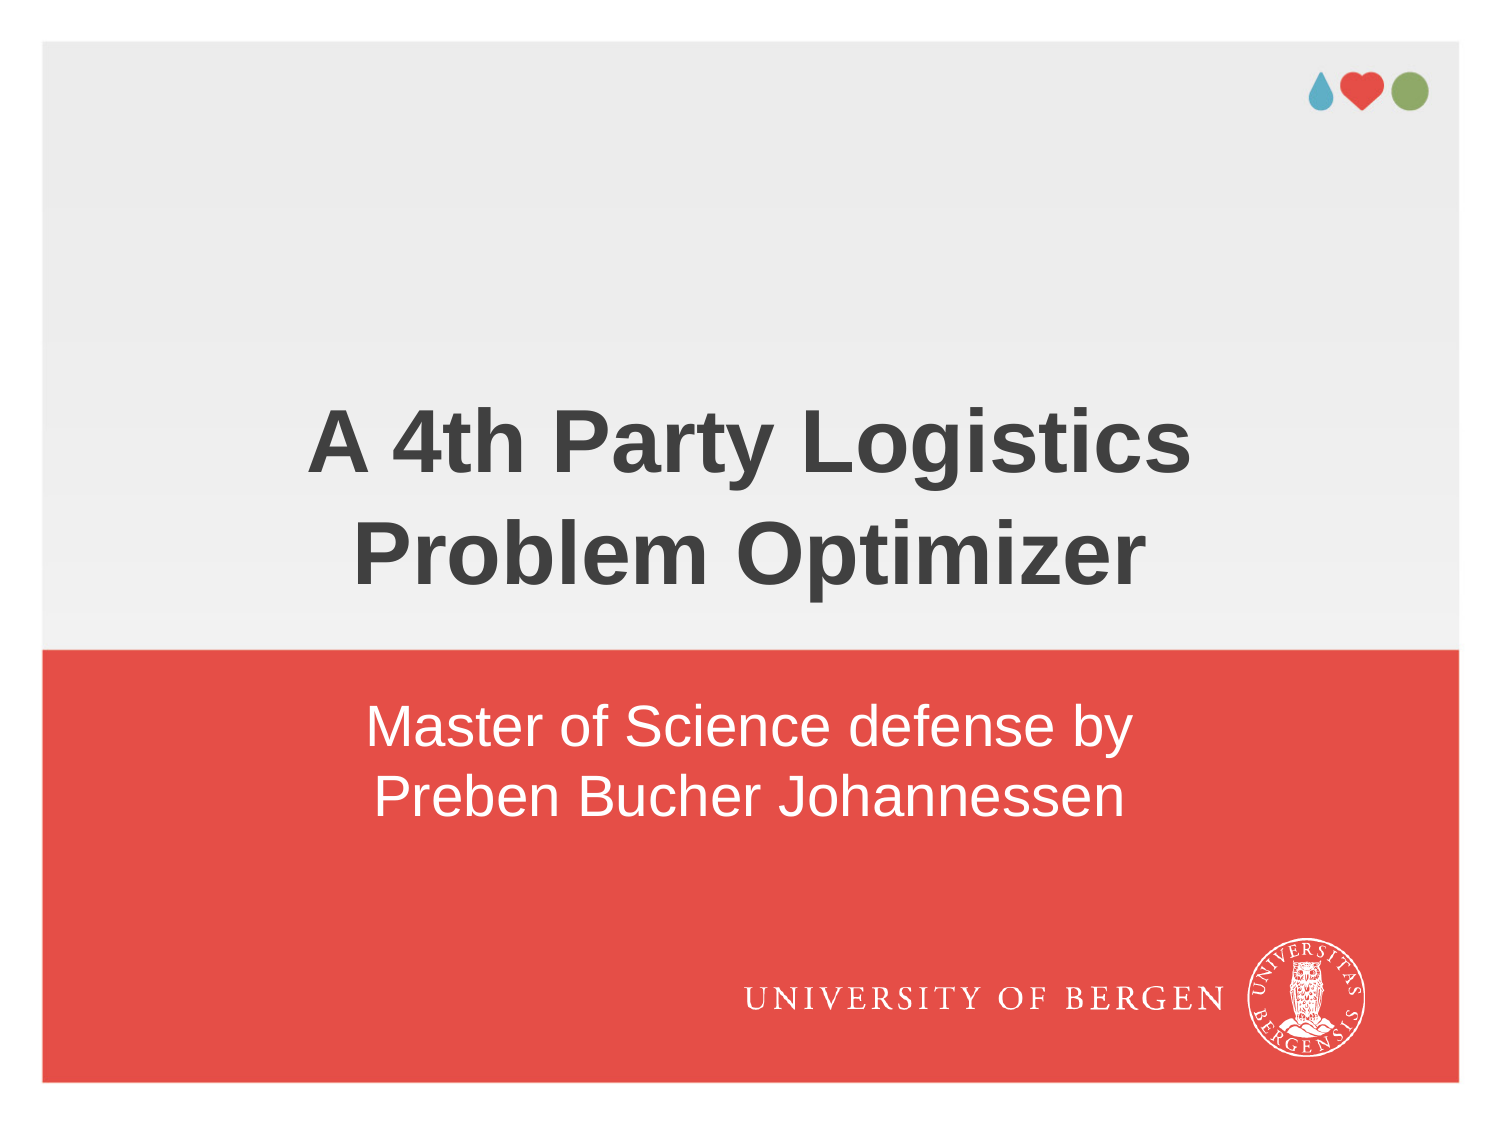

You can write unit / affiliation. leave blank if not applicable.
To change content go to: Menu → Insert (Mac = Display) → Header and Footer
# A 4th Party Logistics Problem Optimizer
Master of Science defense by
Preben Bucher Johannessen